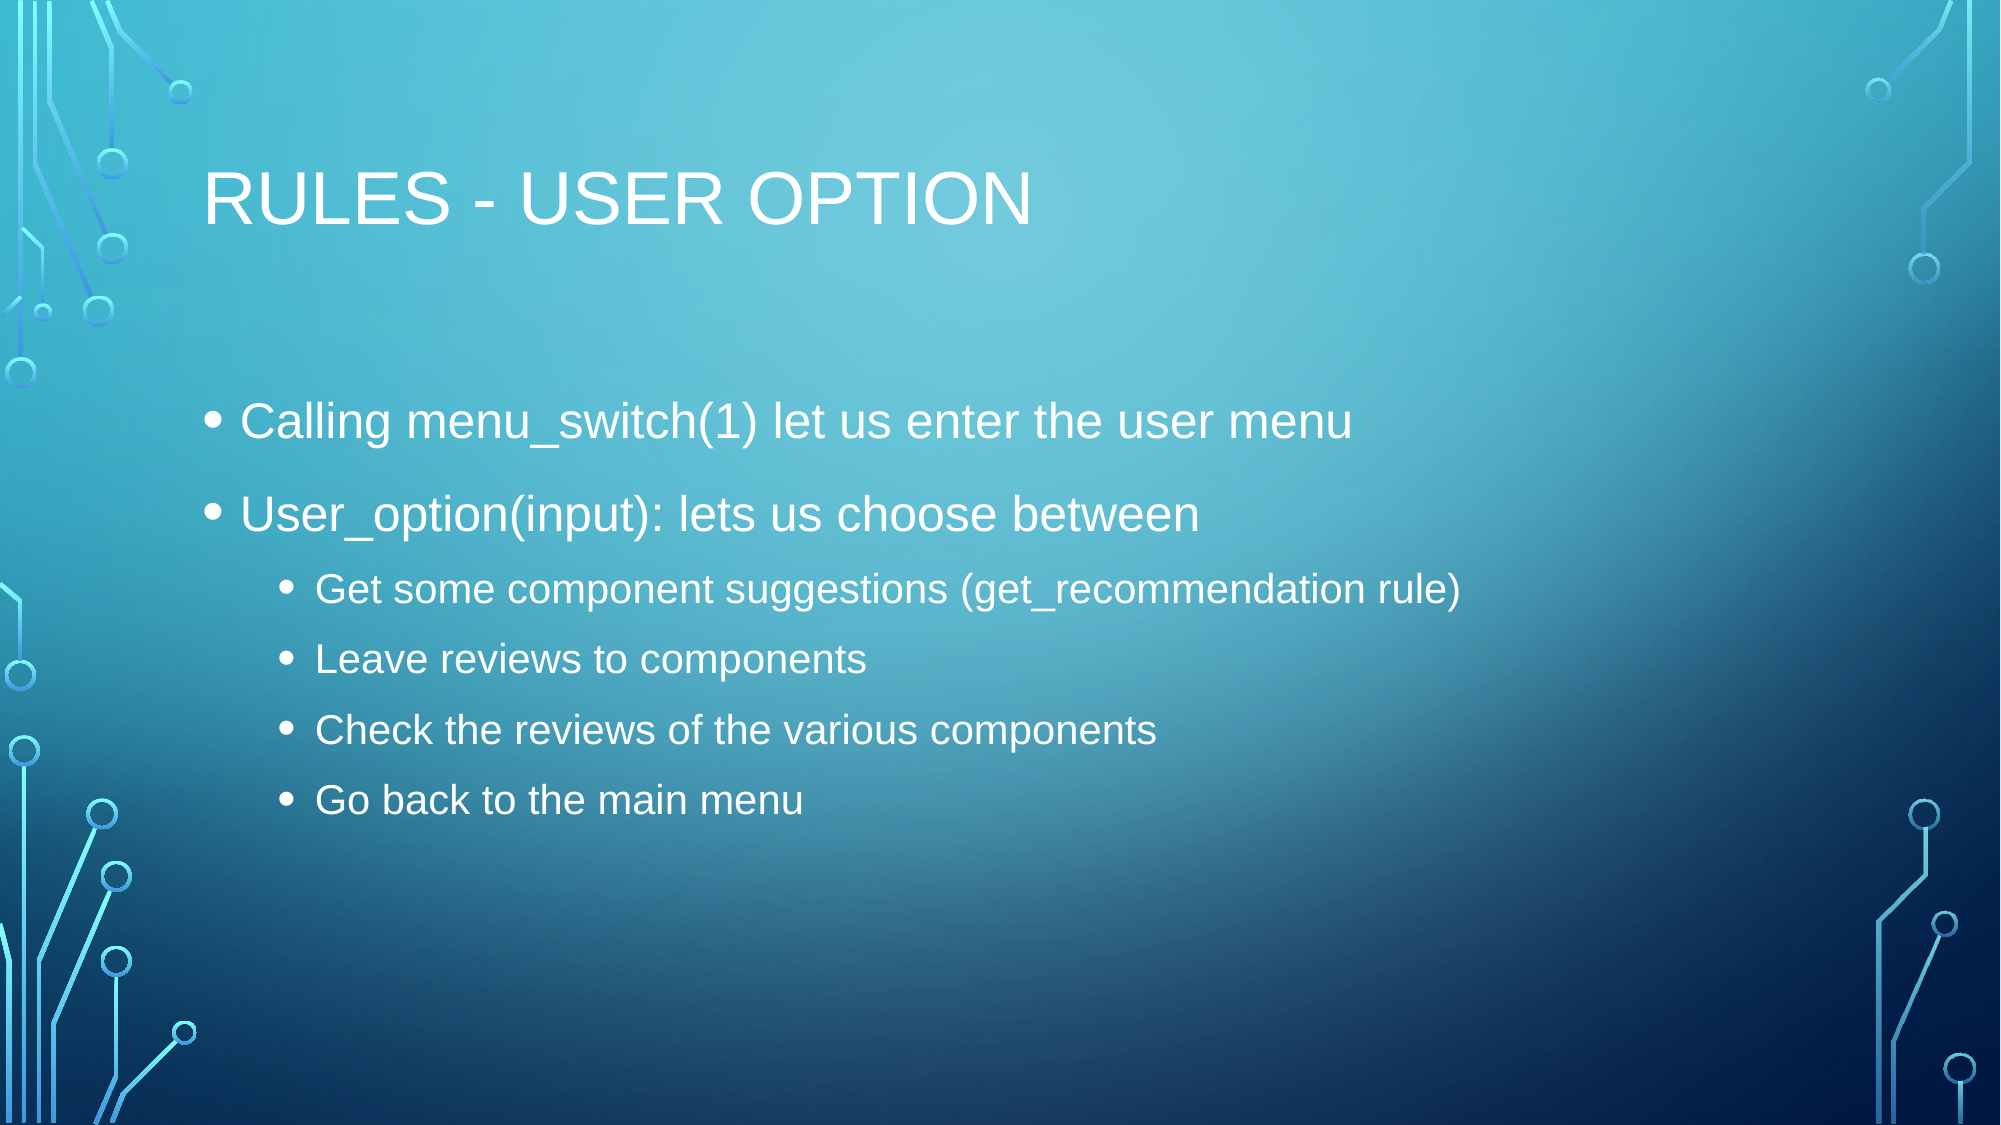

# Rules - User option
Calling menu_switch(1) let us enter the user menu
User_option(input): lets us choose between
Get some component suggestions (get_recommendation rule)
Leave reviews to components
Check the reviews of the various components
Go back to the main menu